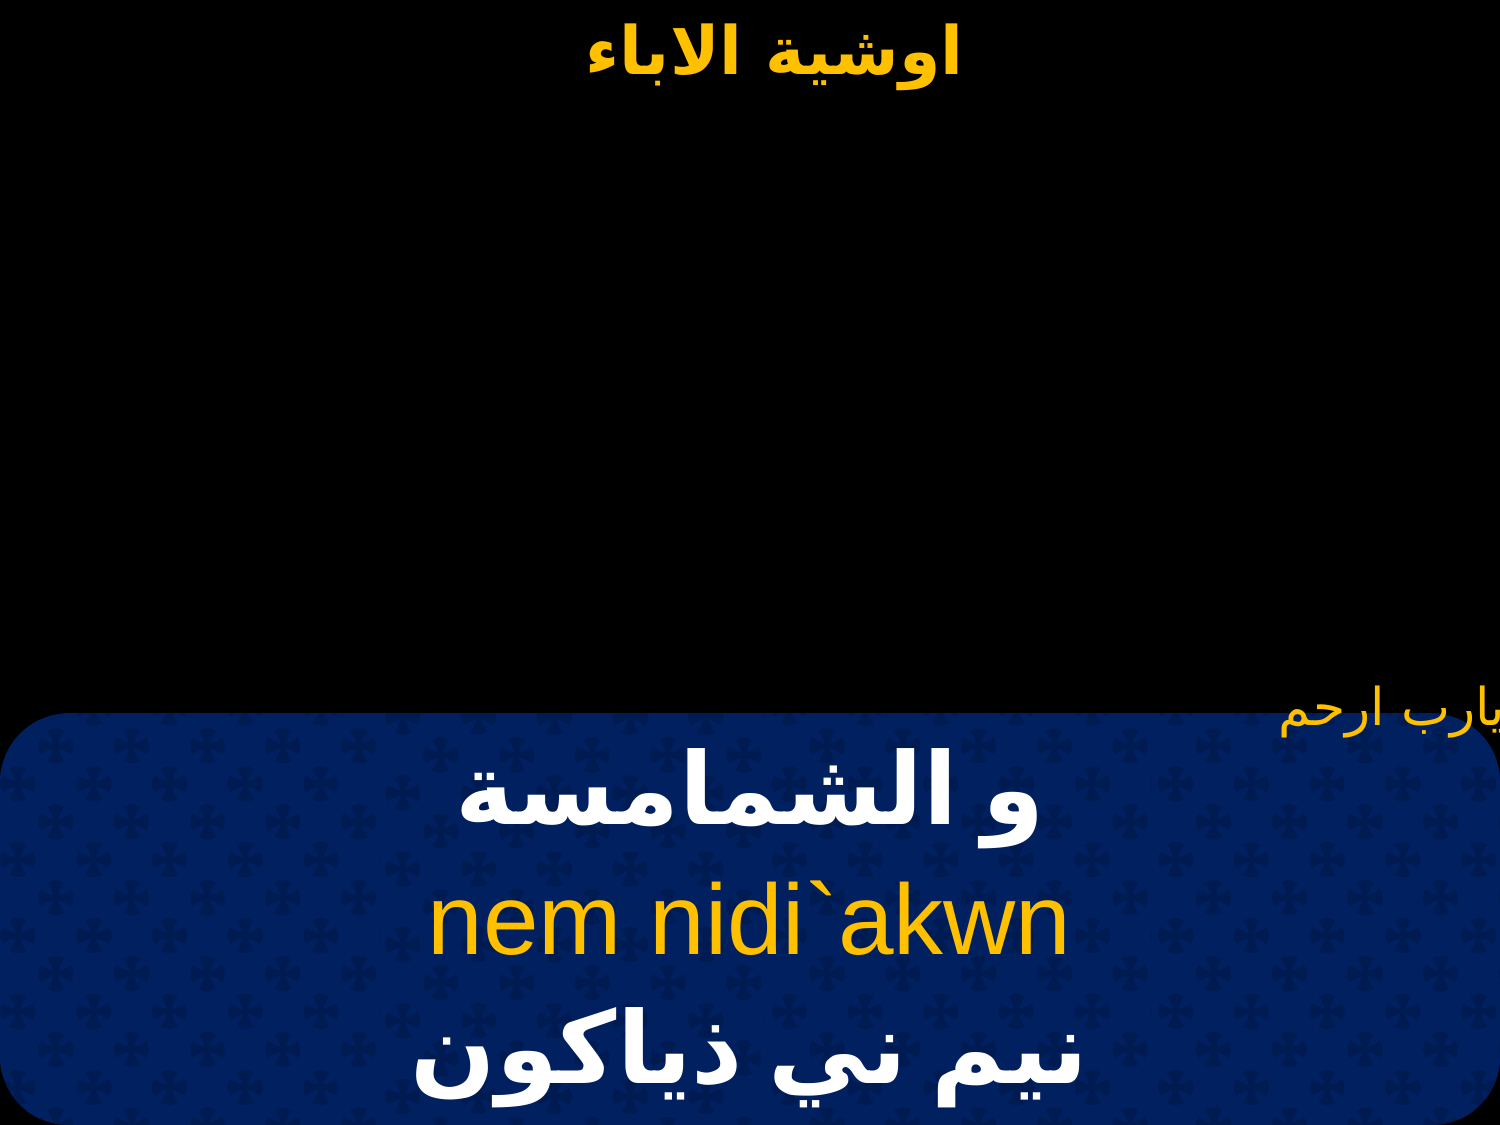

يارب ارحم
# و الشمامسة
nem nidi`akwn
نيم ني ذياكون